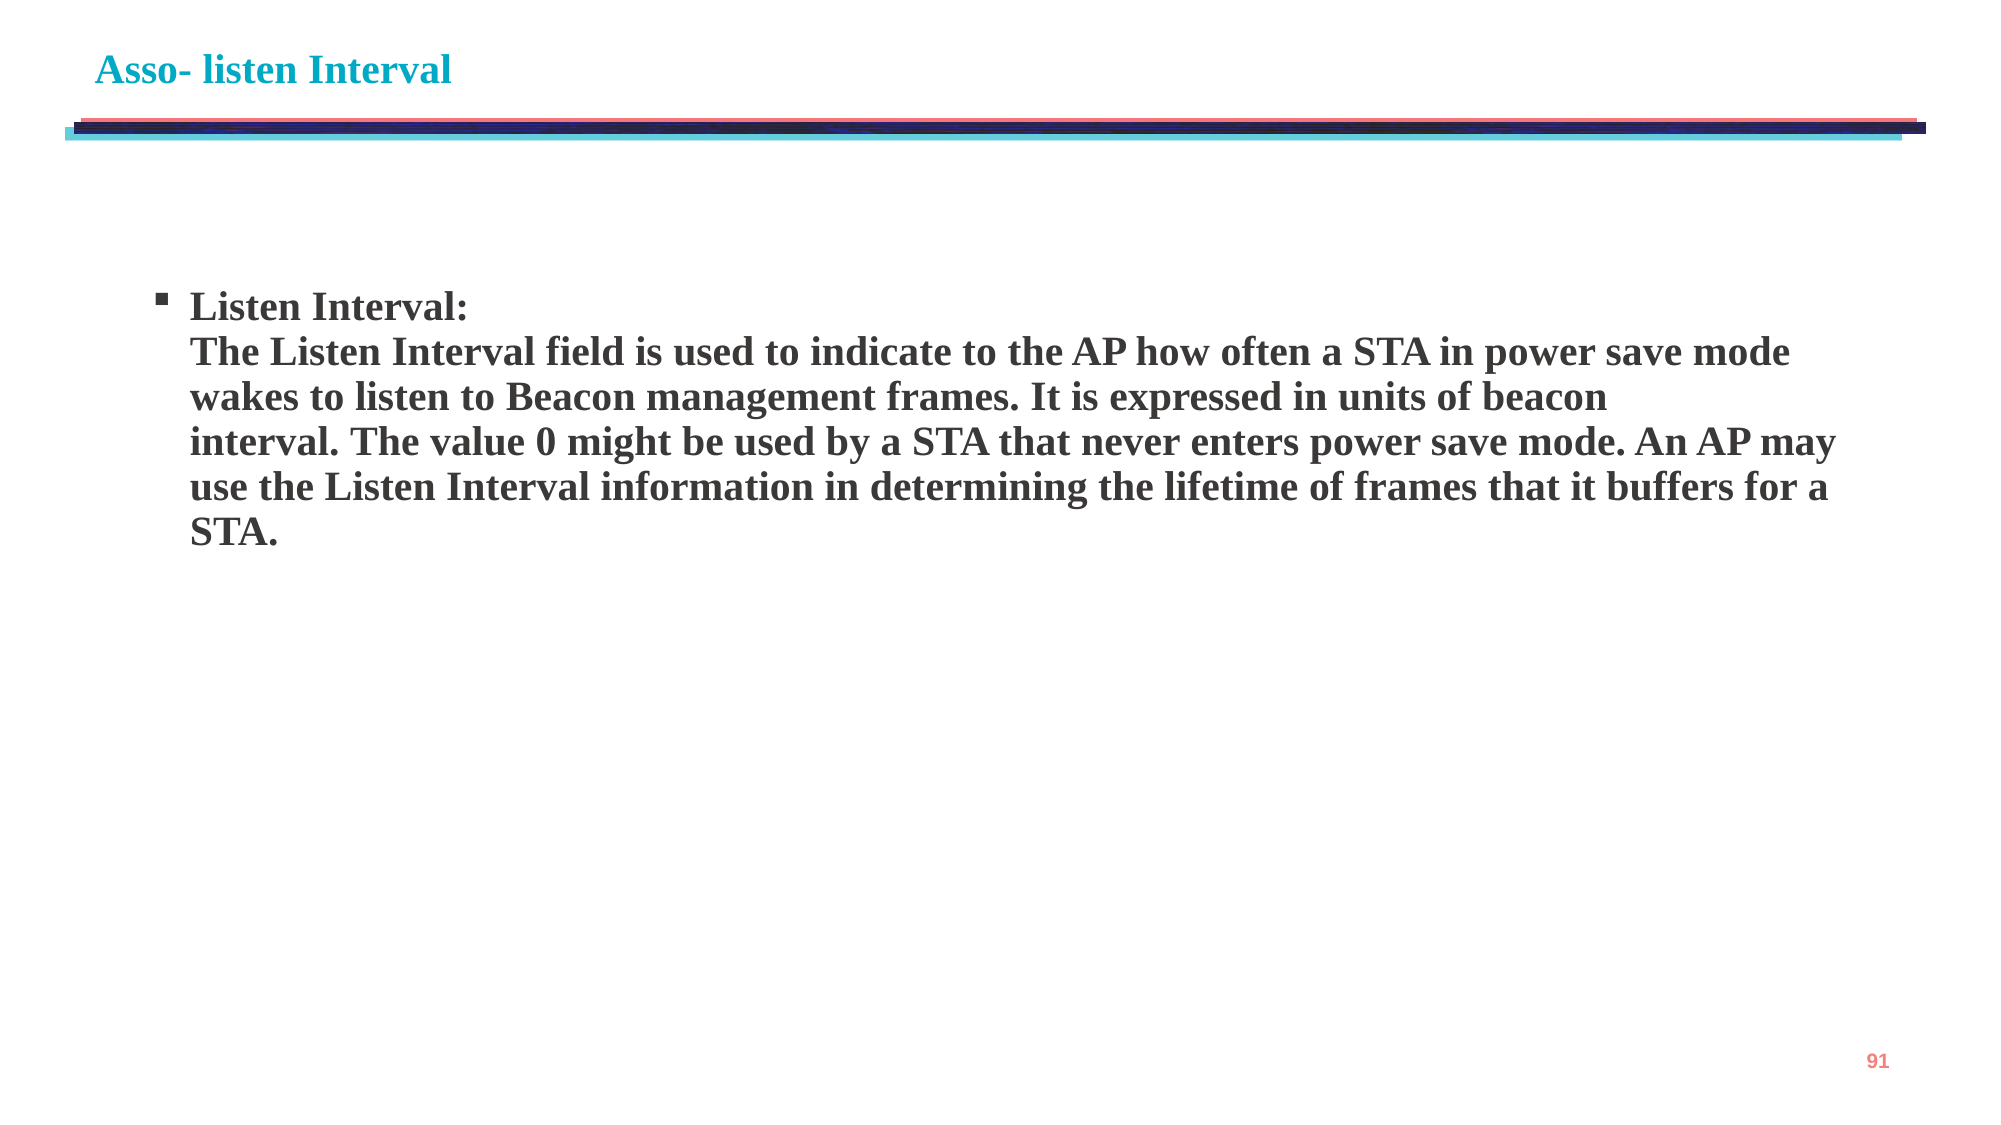

# Asso- listen Interval
Listen Interval:
The Listen Interval field is used to indicate to the AP how often a STA in power save mode wakes to listen to Beacon management frames. It is expressed in units of beacon interval. The value 0 might be used by a STA that never enters power save mode. An AP may use the Listen Interval information in determining the lifetime of frames that it buffers for a STA.